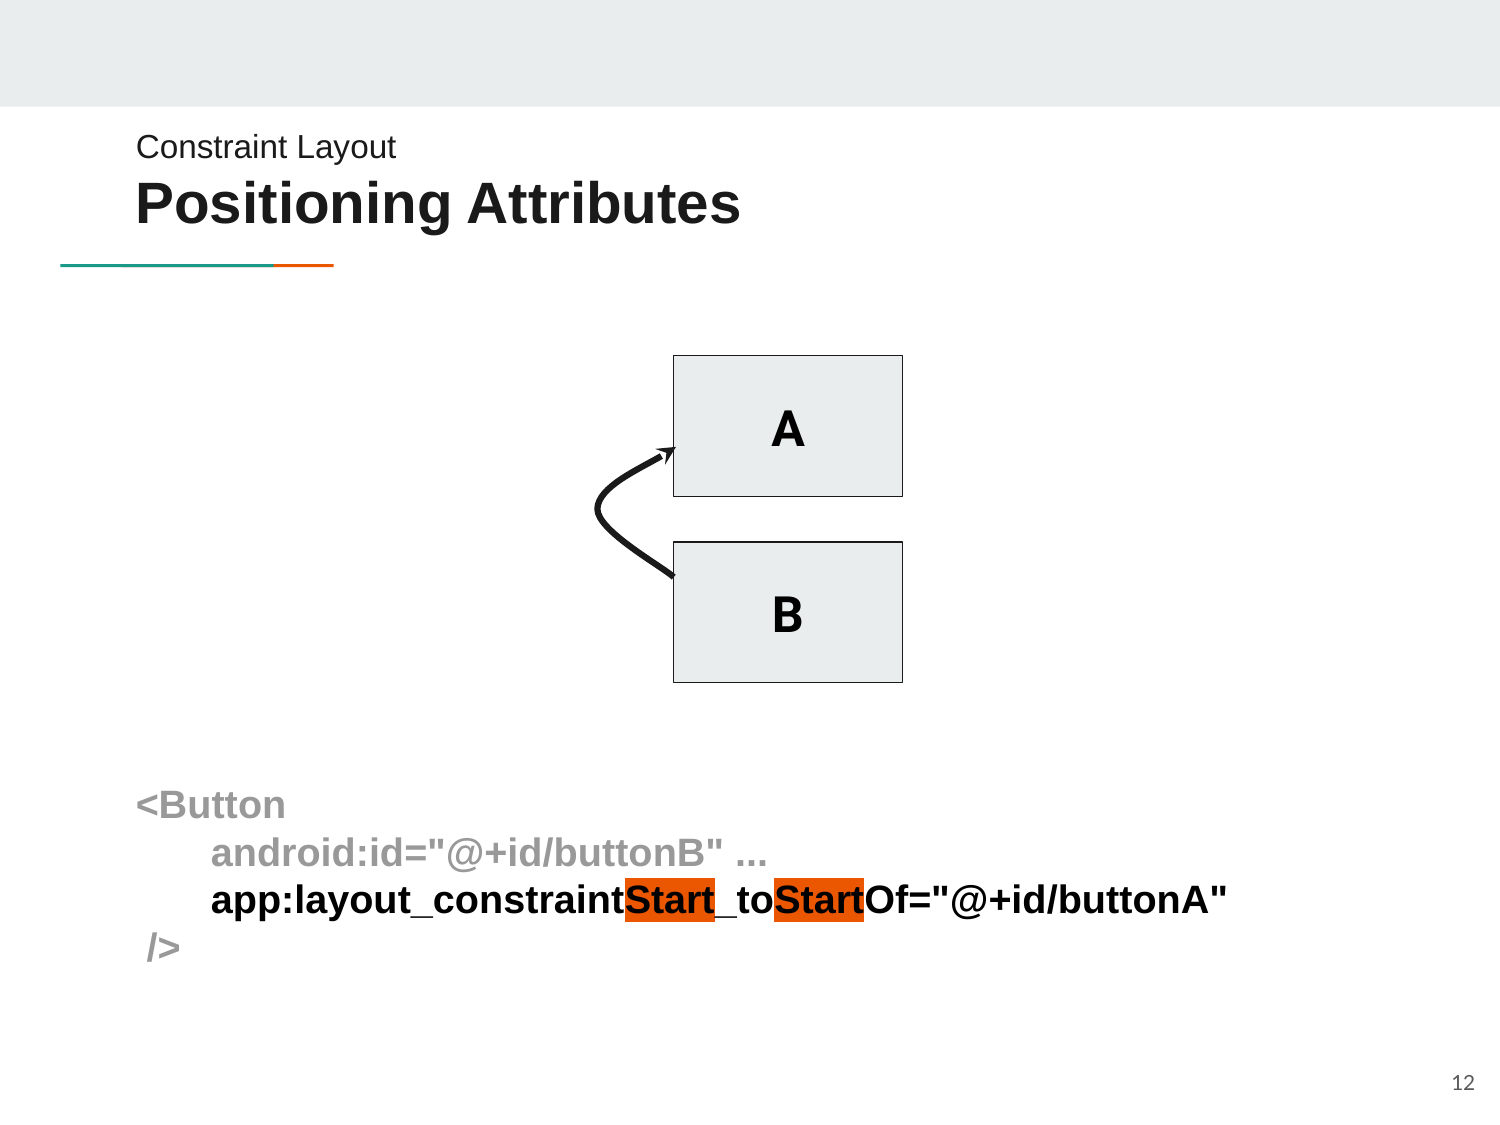

# Constraint Layout
Positioning Attributes
A

B
<Button
android:id="@+id/buttonB" ...
app:layout_constraintStart_toStartOf="@+id/buttonA"
 />

12